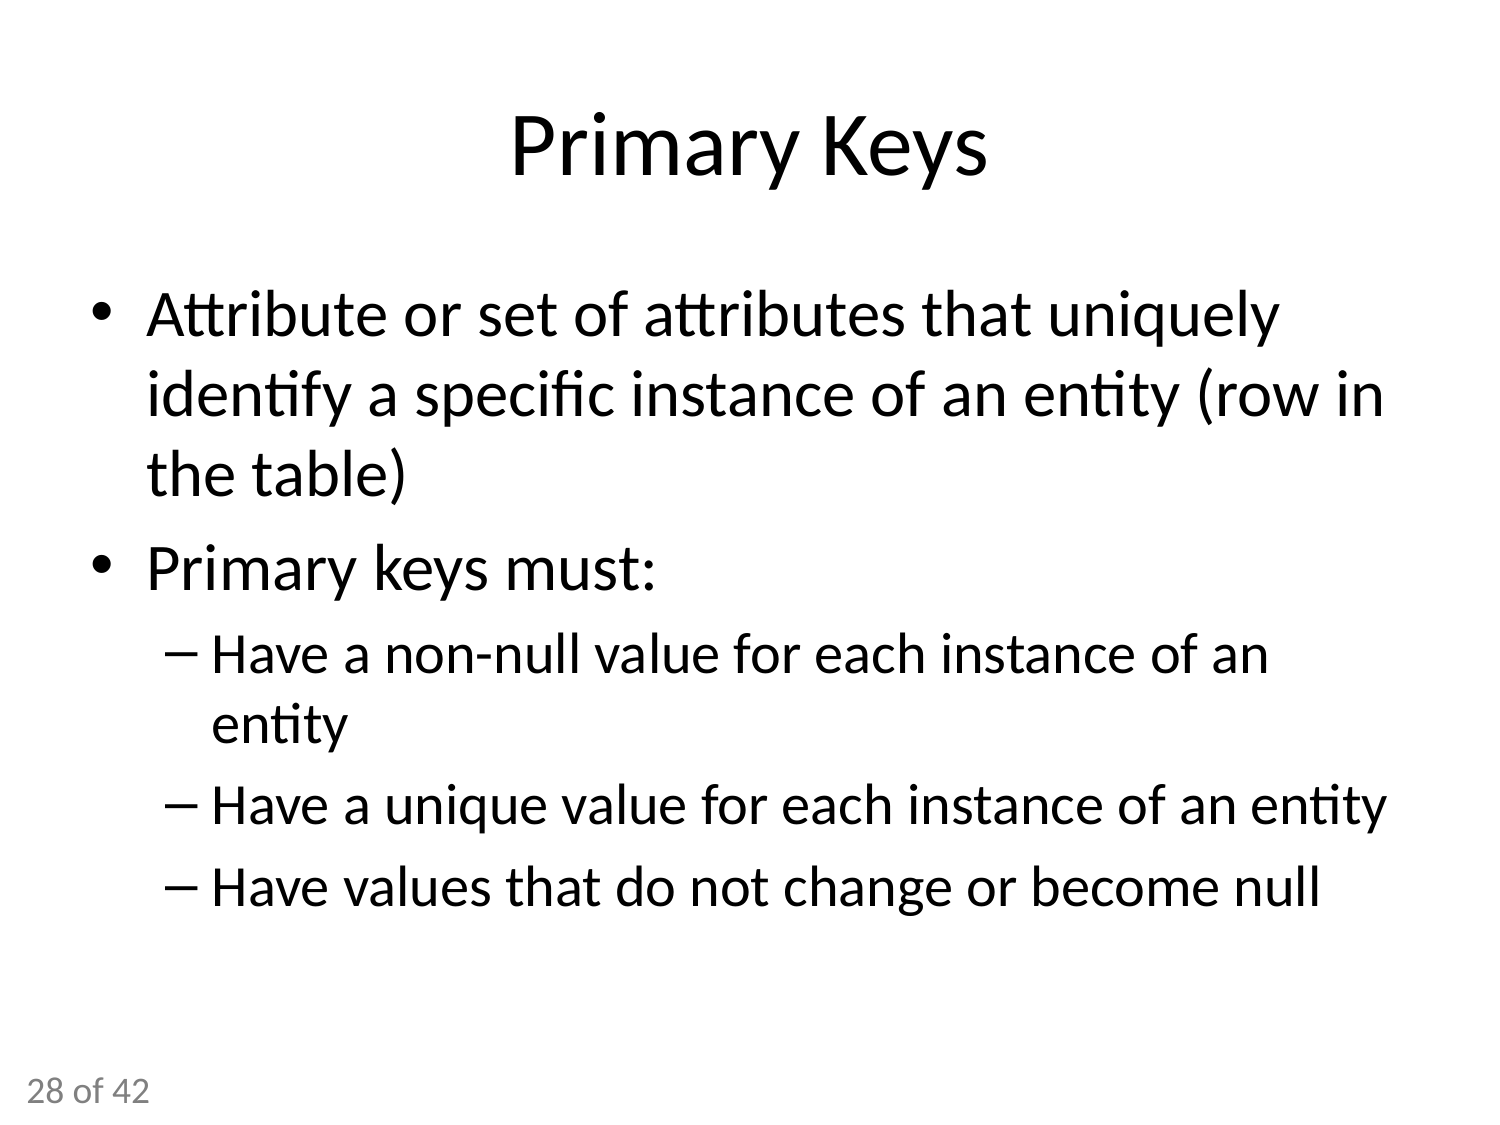

# Primary Keys
Attribute or set of attributes that uniquely identify a specific instance of an entity (row in the table)
Primary keys must:
Have a non-null value for each instance of an entity
Have a unique value for each instance of an entity
Have values that do not change or become null